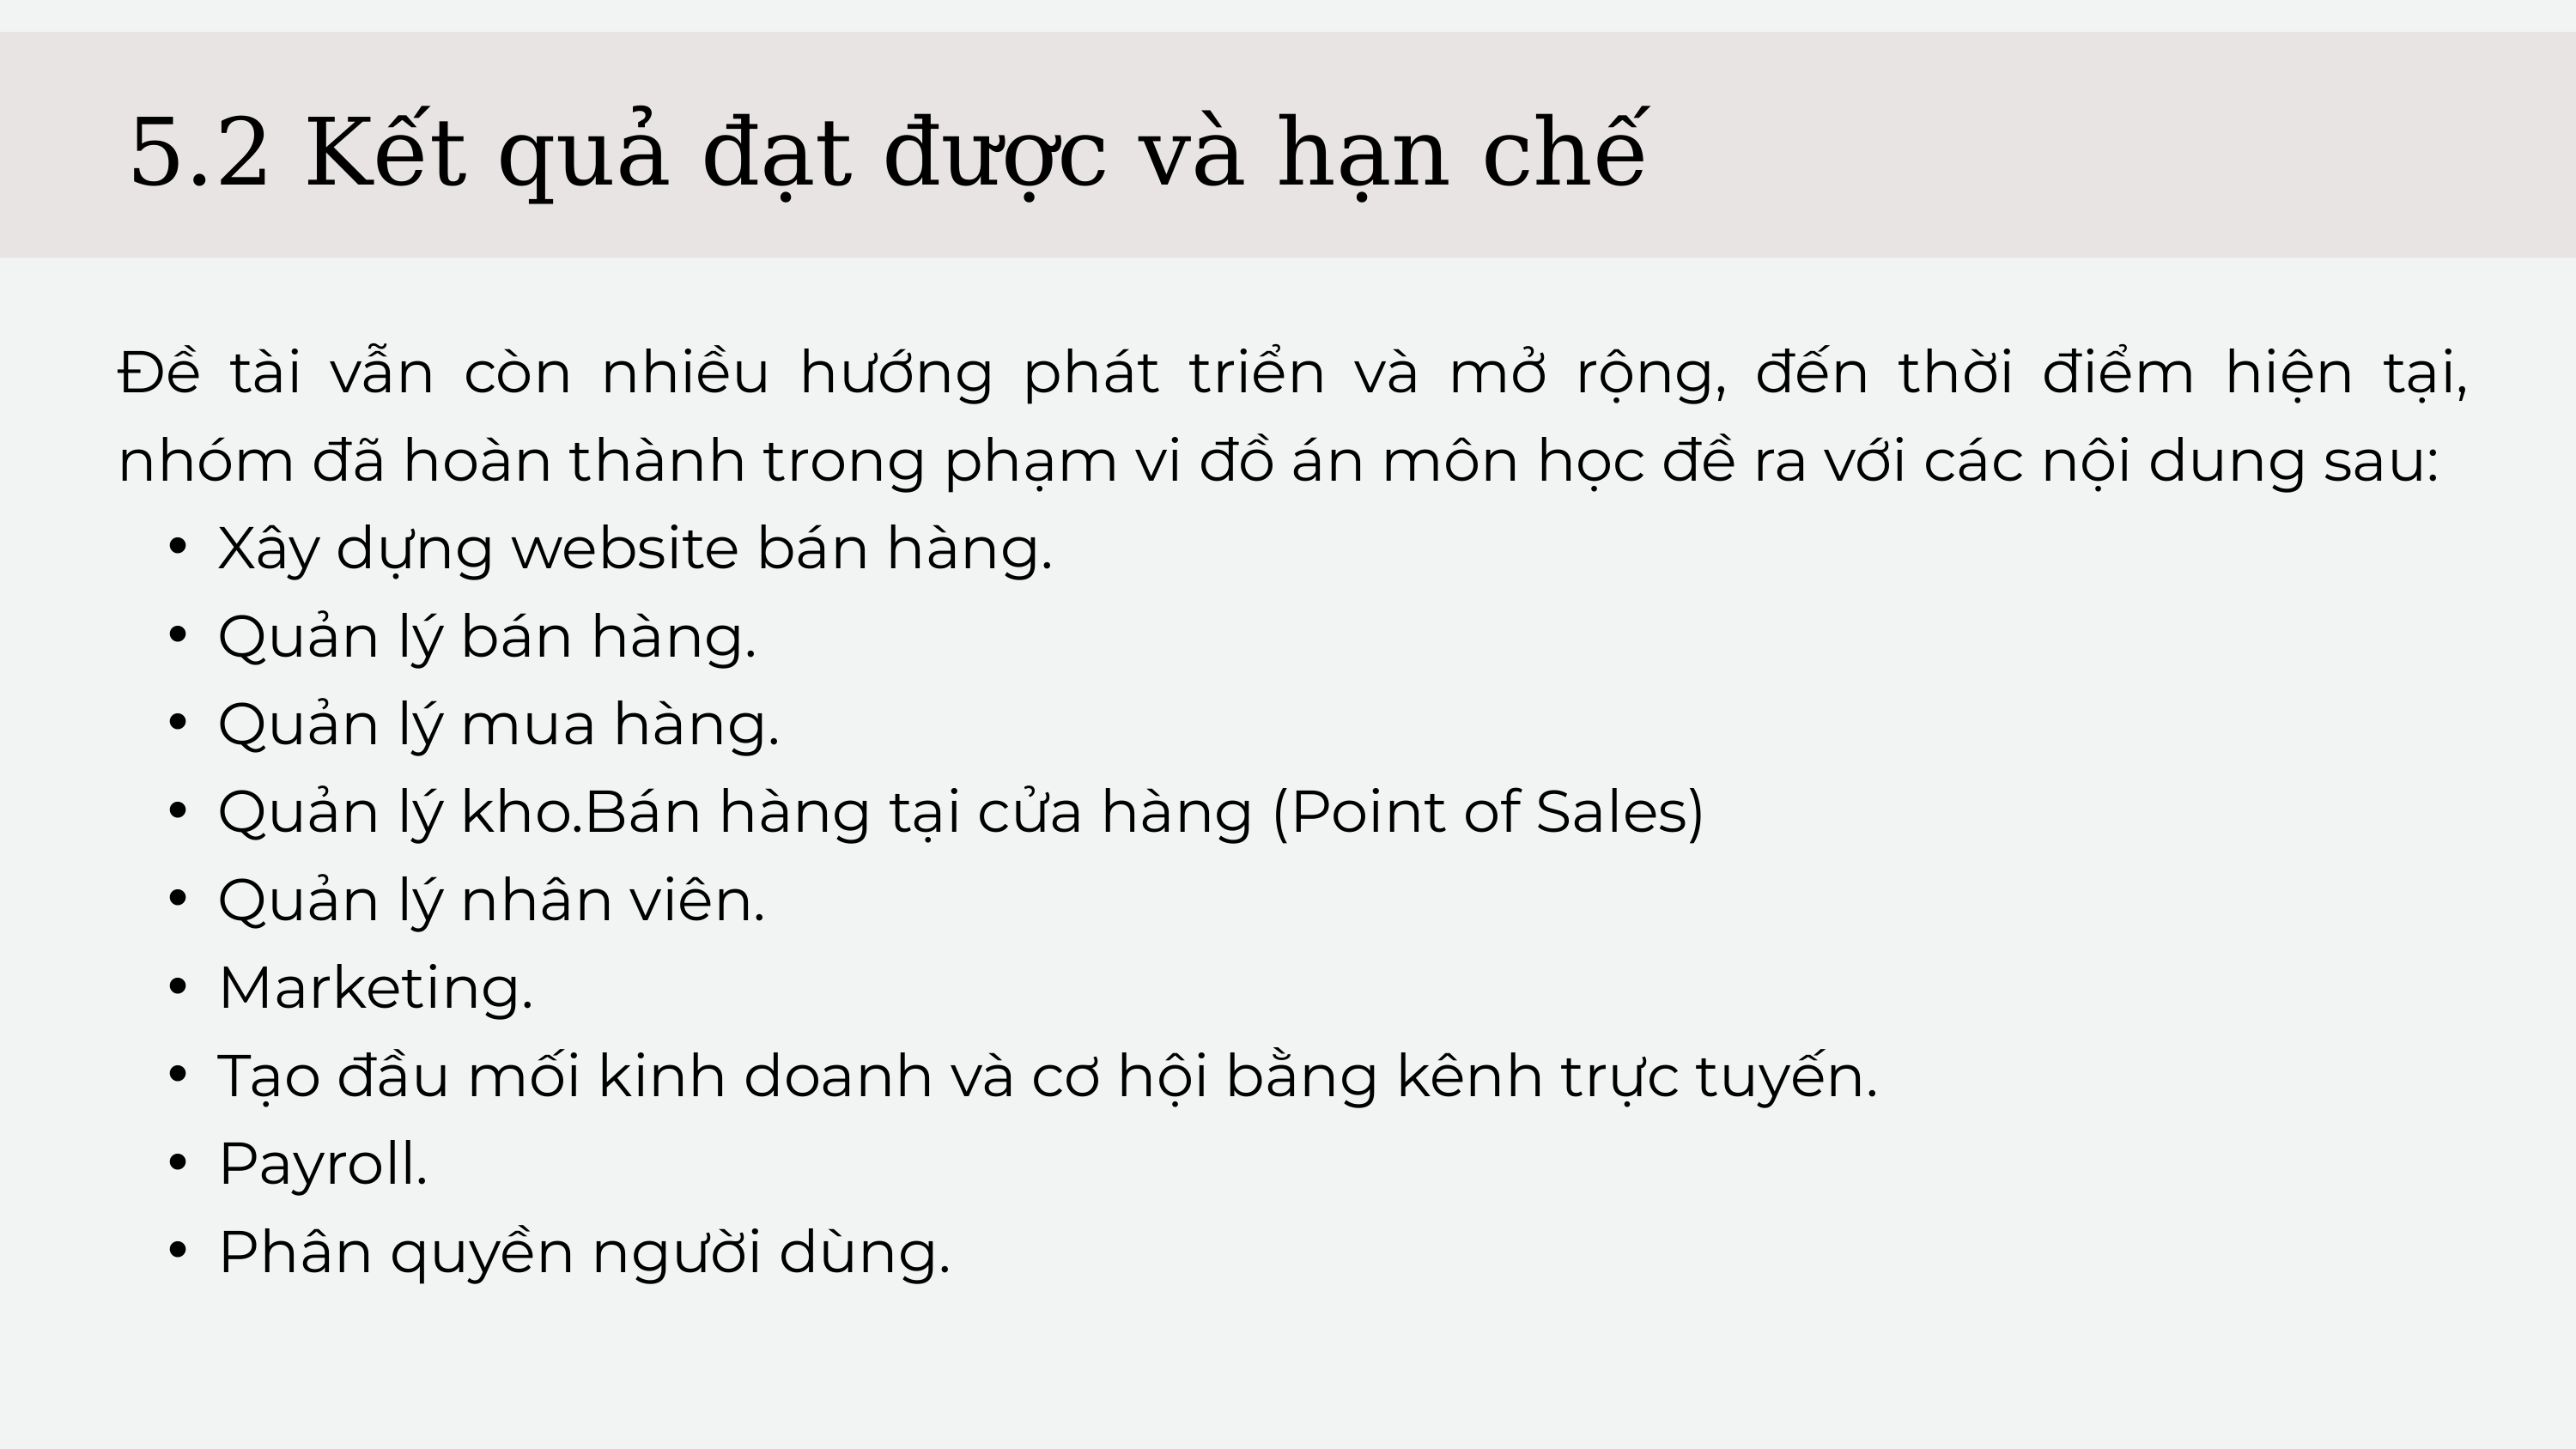

5.2 Kết quả đạt được và hạn chế

Đề tài vẫn còn nhiều hướng phát triển và mở rộng, đến thời điểm hiện tại, nhóm đã hoàn thành trong phạm vi đồ án môn học đề ra với các nội dung sau:
Xây dựng website bán hàng.
Quản lý bán hàng.
Quản lý mua hàng.
Quản lý kho.Bán hàng tại cửa hàng (Point of Sales)
Quản lý nhân viên.
Marketing.
Tạo đầu mối kinh doanh và cơ hội bằng kênh trực tuyến.
Payroll.
Phân quyền người dùng.